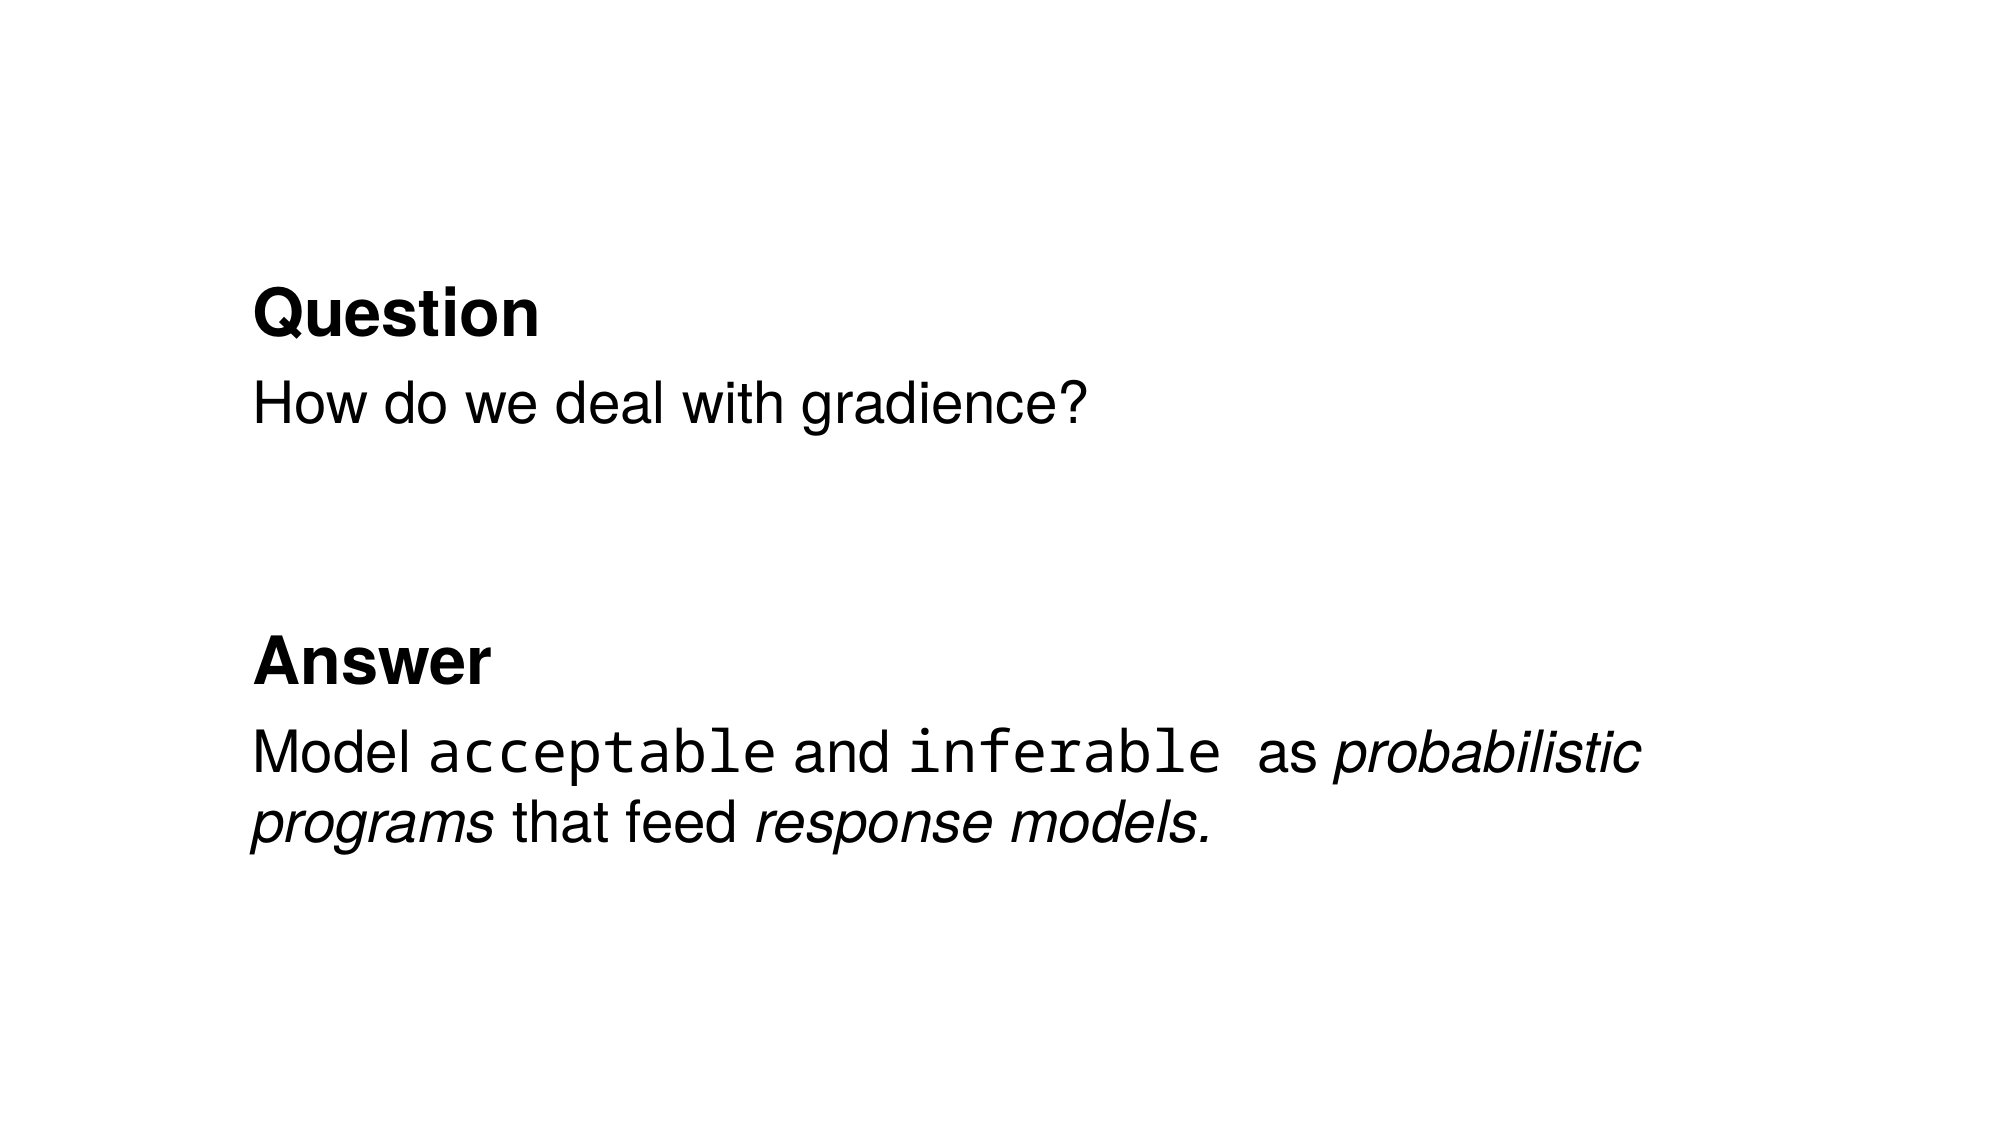

Question
How do we deal with gradience?
Answer
Model acceptable and inferable as probabilistic programs that feed response models.